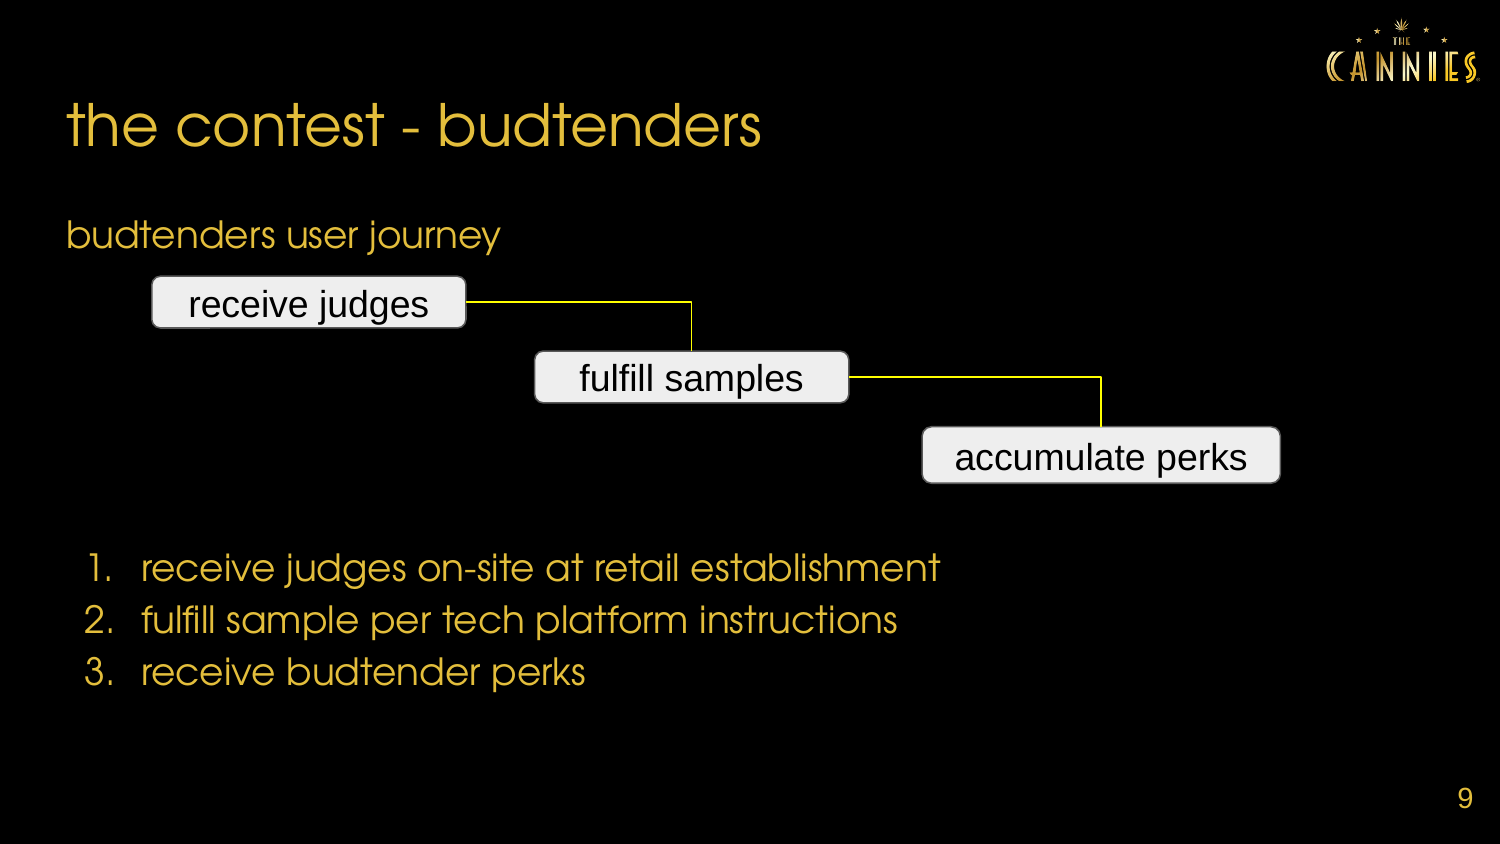

# the contest - budtenders
budtenders user journey

receive judges on-site at retail establishment
fulfill sample per tech platform instructions
receive budtender perks
receive judges
fulfill samples
accumulate perks
9